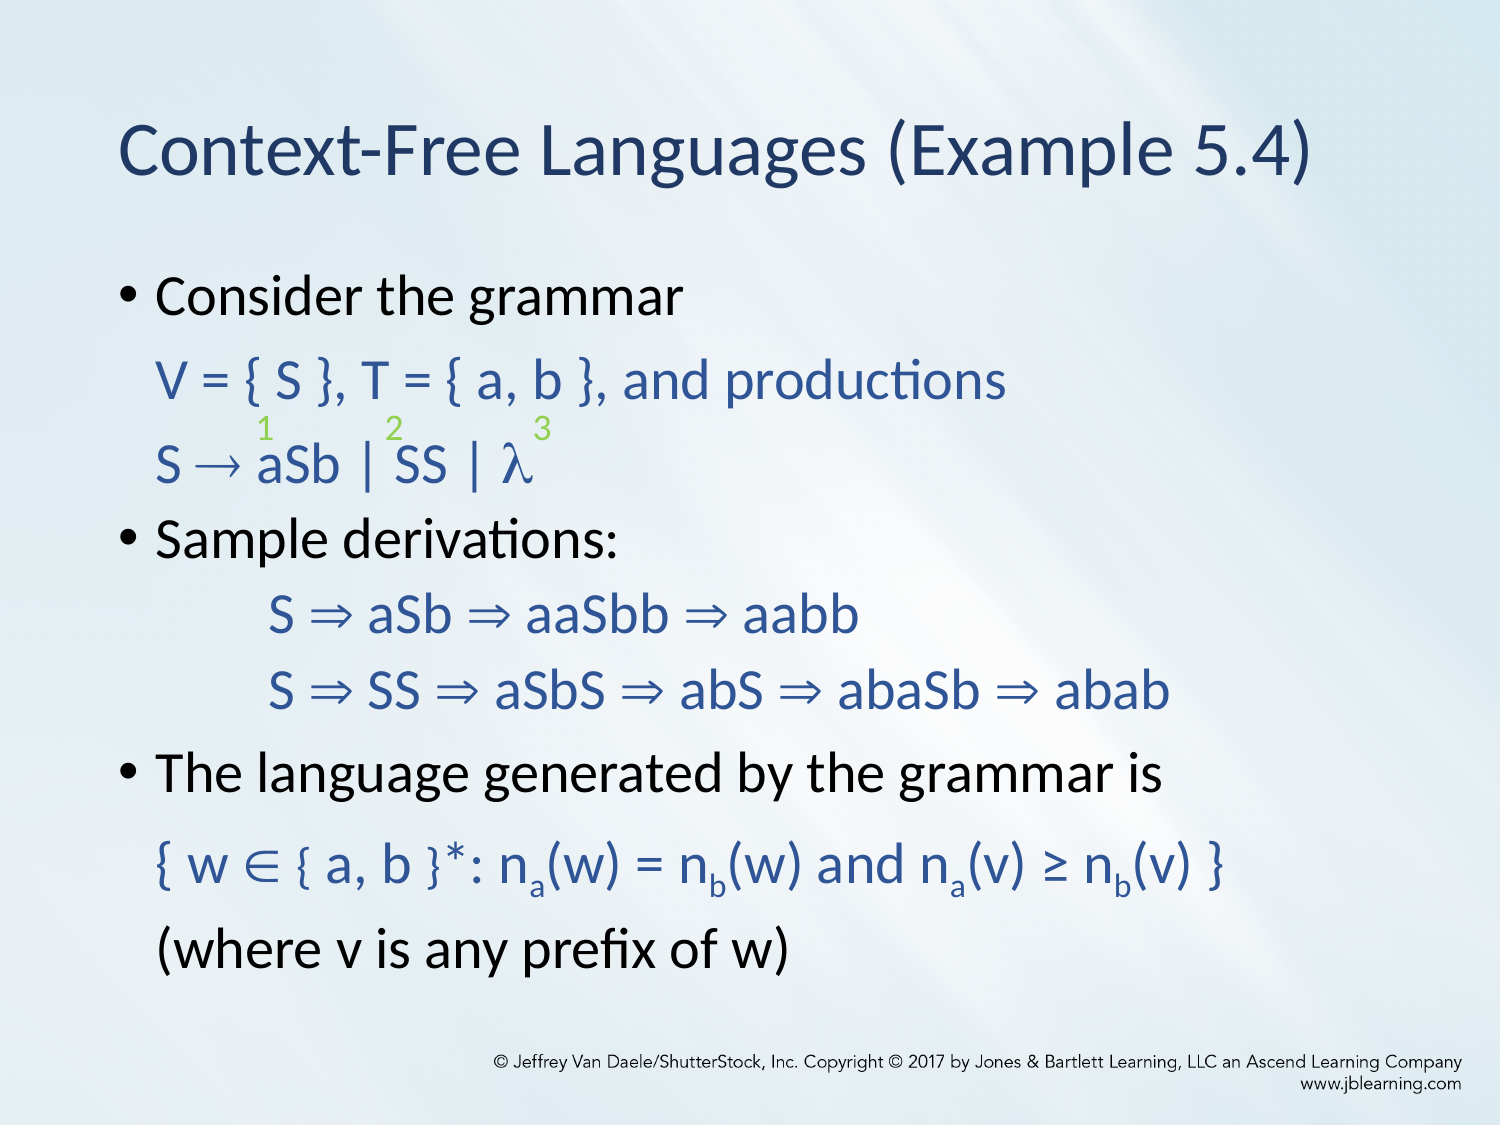

# Context-Free Languages (Example 5.4)
Consider the grammar
	V = { S }, T = { a, b }, and productions
	S → aSb | SS | λ
Sample derivations:
	S ⇒ aSb ⇒ aaSbb ⇒ aabb
	S ⇒ SS ⇒ aSbS ⇒ abS ⇒ abaSb ⇒ abab
The language generated by the grammar is
	{ w ∈ { a, b }*: na(w) = nb(w) and na(v) ≥ nb(v) }
	(where v is any prefix of w)
1             2	               3